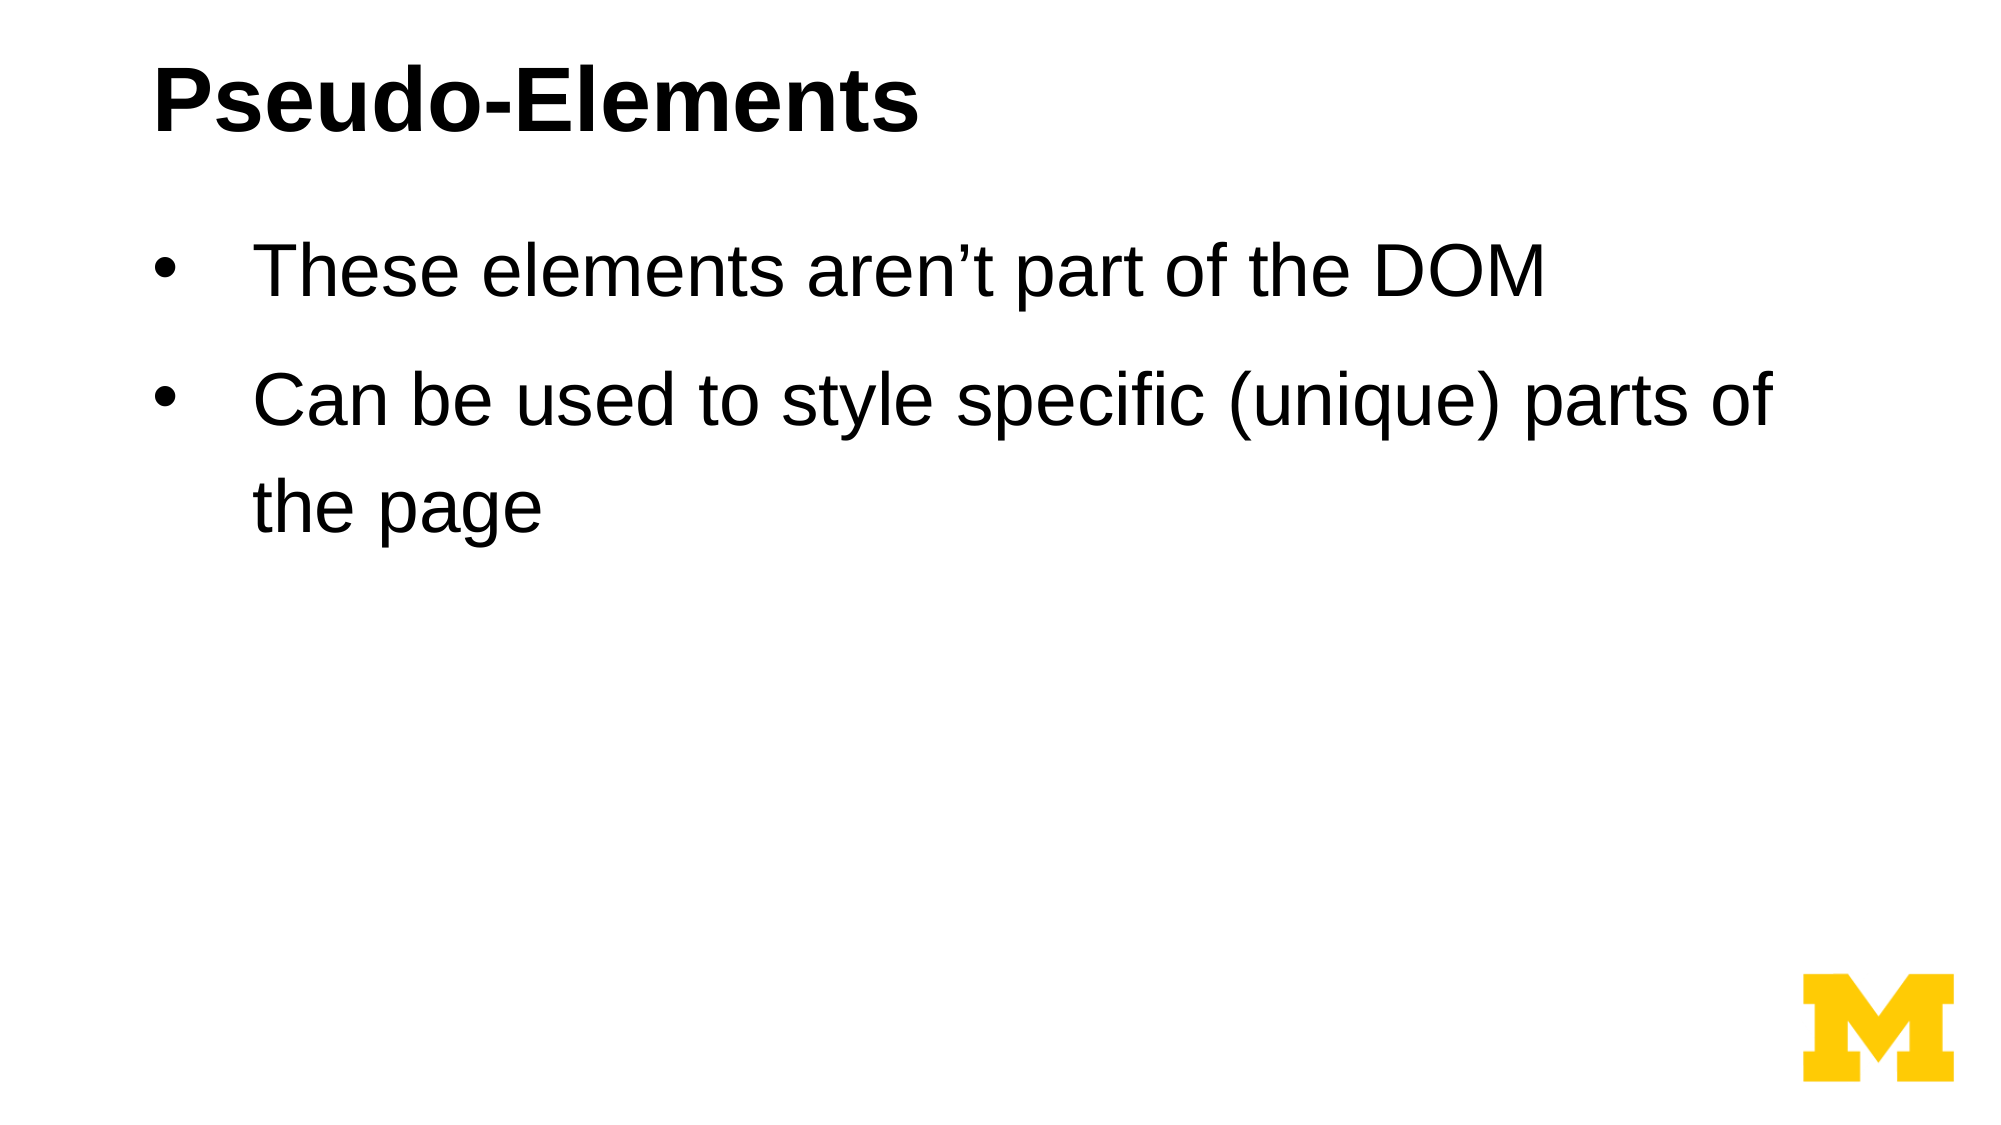

# Pseudo-Elements
These elements aren’t part of the DOM
Can be used to style specific (unique) parts of the page